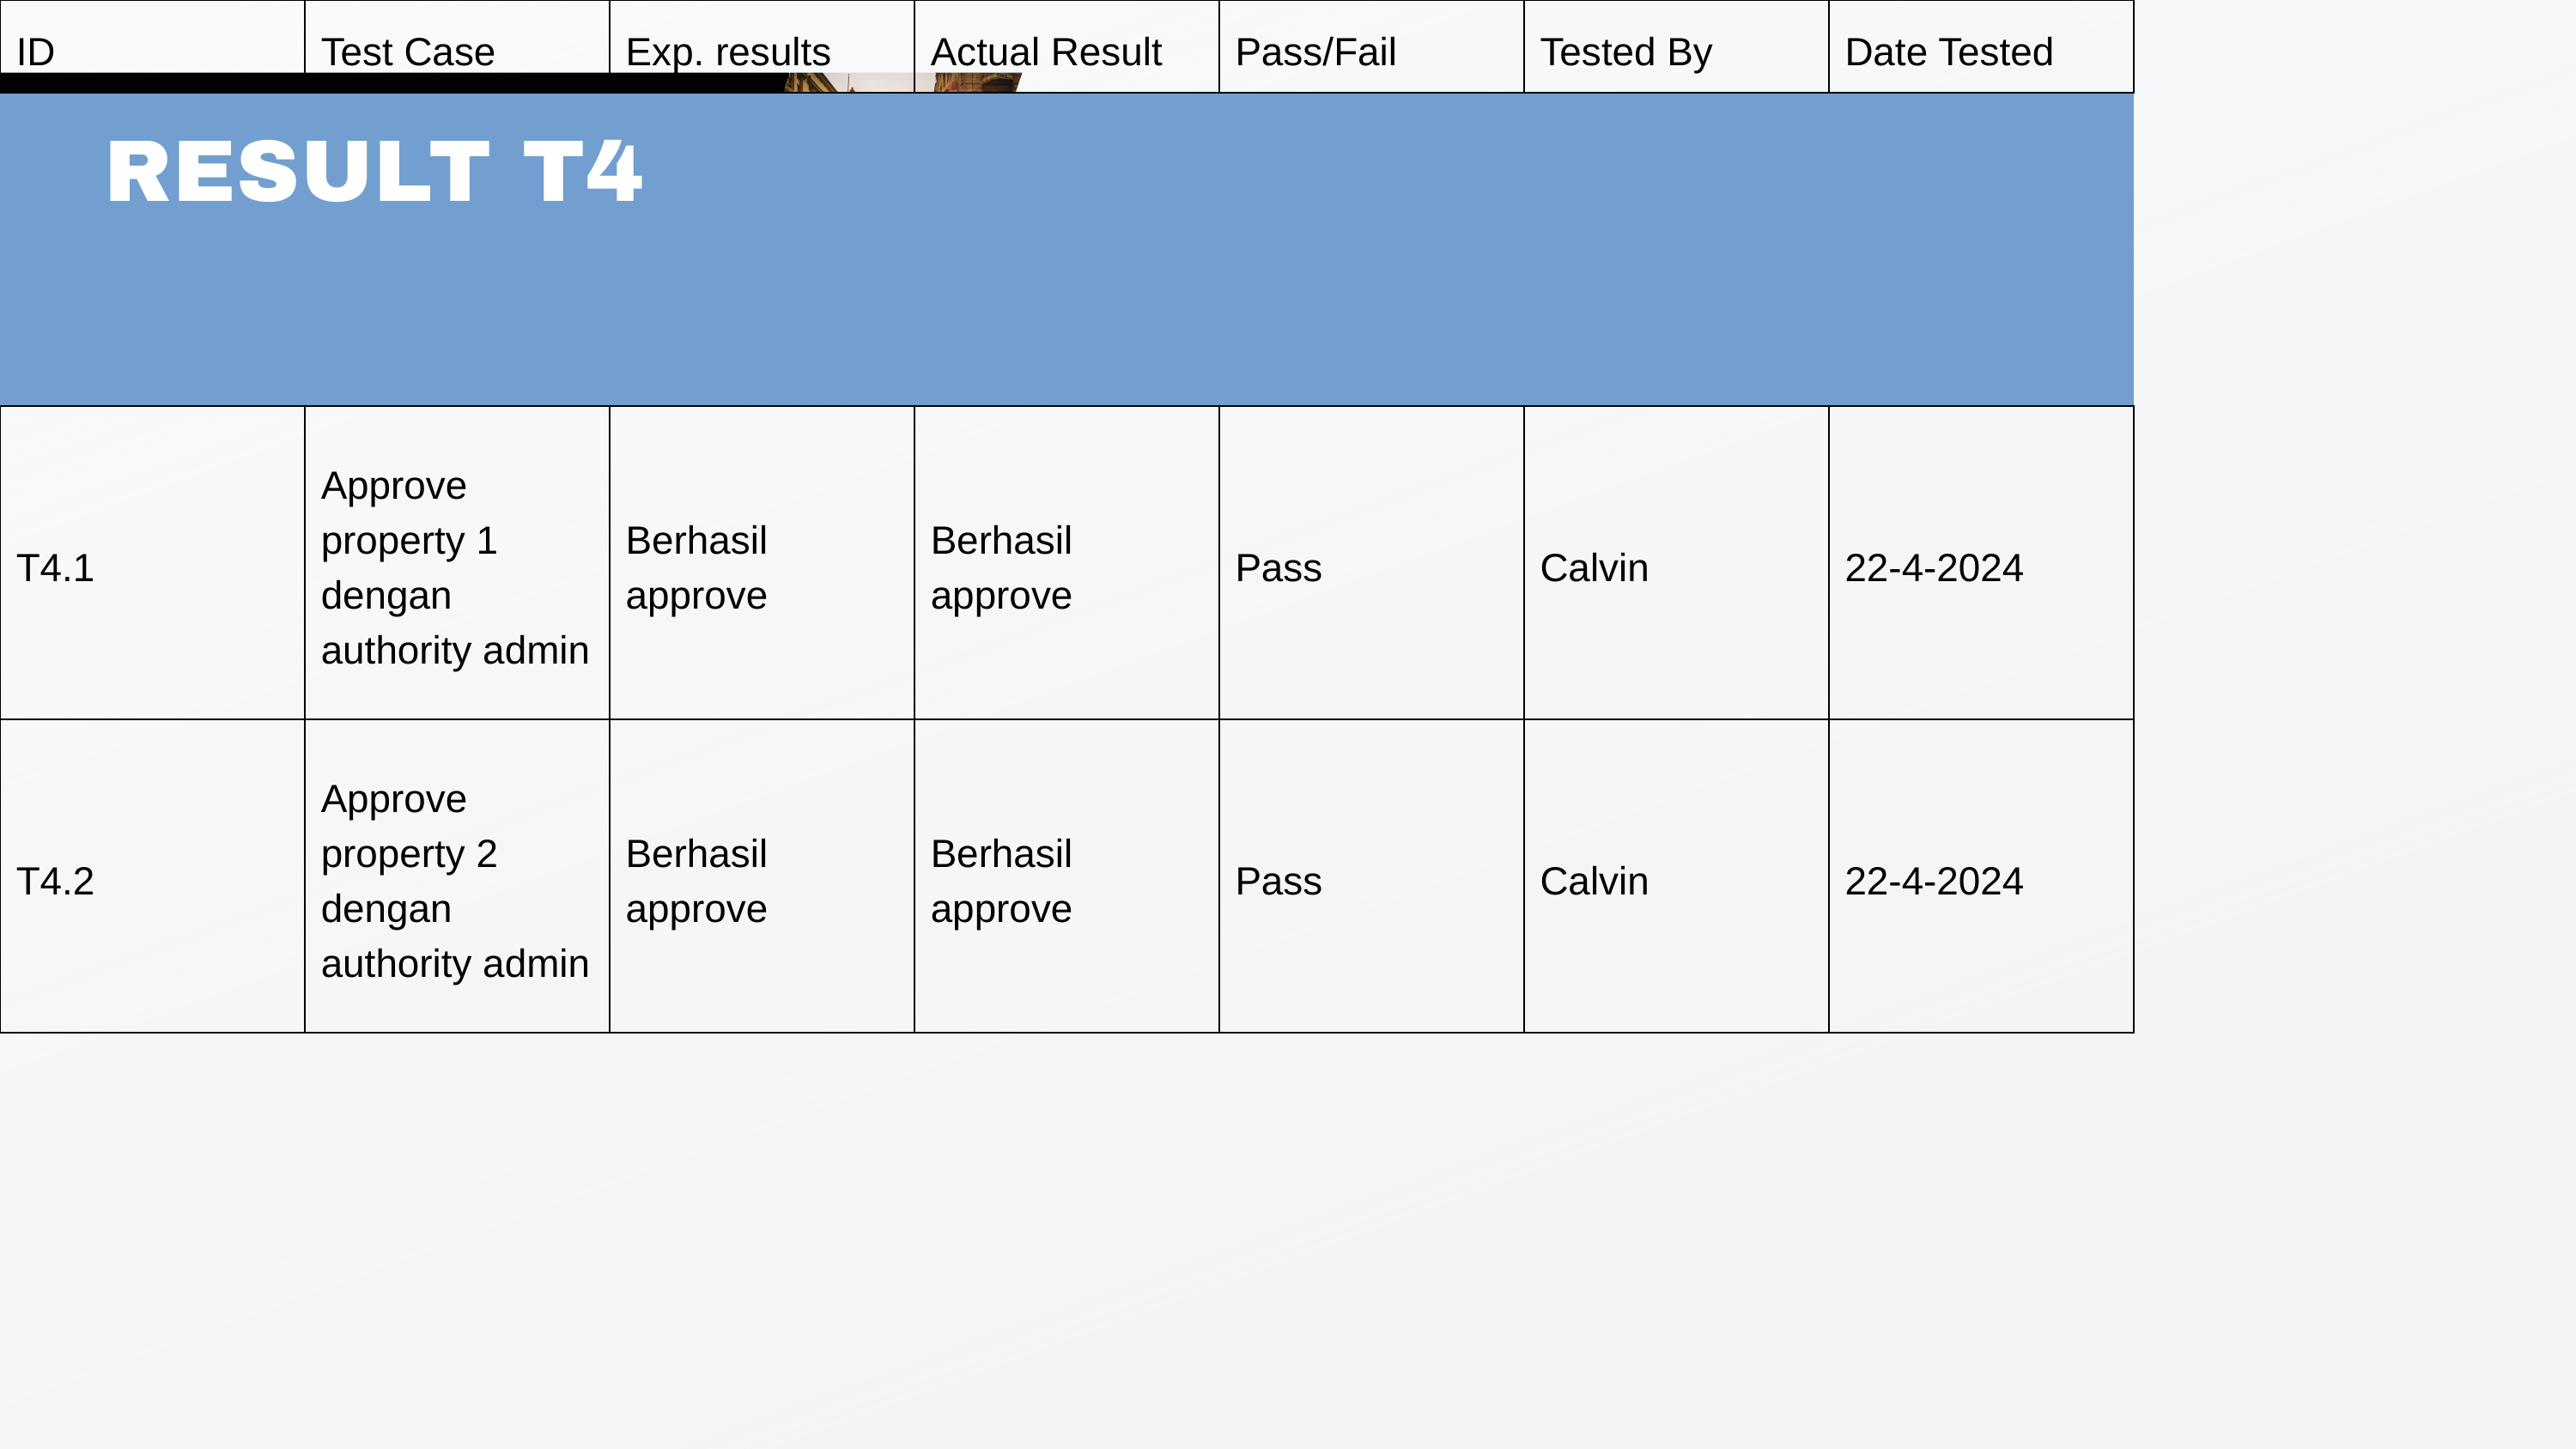

RESULT T4
| ID | Test Case | Exp. results | Actual Result | Pass/Fail | Tested By | Date Tested |
| --- | --- | --- | --- | --- | --- | --- |
| ID | Test Case | Exp. results | Actual Result | Pass/Fail | Tested By | Date Tested |
| T4.1 | Approve property 1 dengan authority admin | Berhasil approve | Berhasil approve | Pass | Calvin | 22-4-2024 |
| T4.2 | Approve property 2 dengan authority admin | Berhasil approve | Berhasil approve | Pass | Calvin | 22-4-2024 |
| T4.3 | Approve property 1 dengan authority agent | Gagal karena authority tidak cocok | Gagal karena authority tidak cocok | Pass | Calvin | 22-4-2024 |